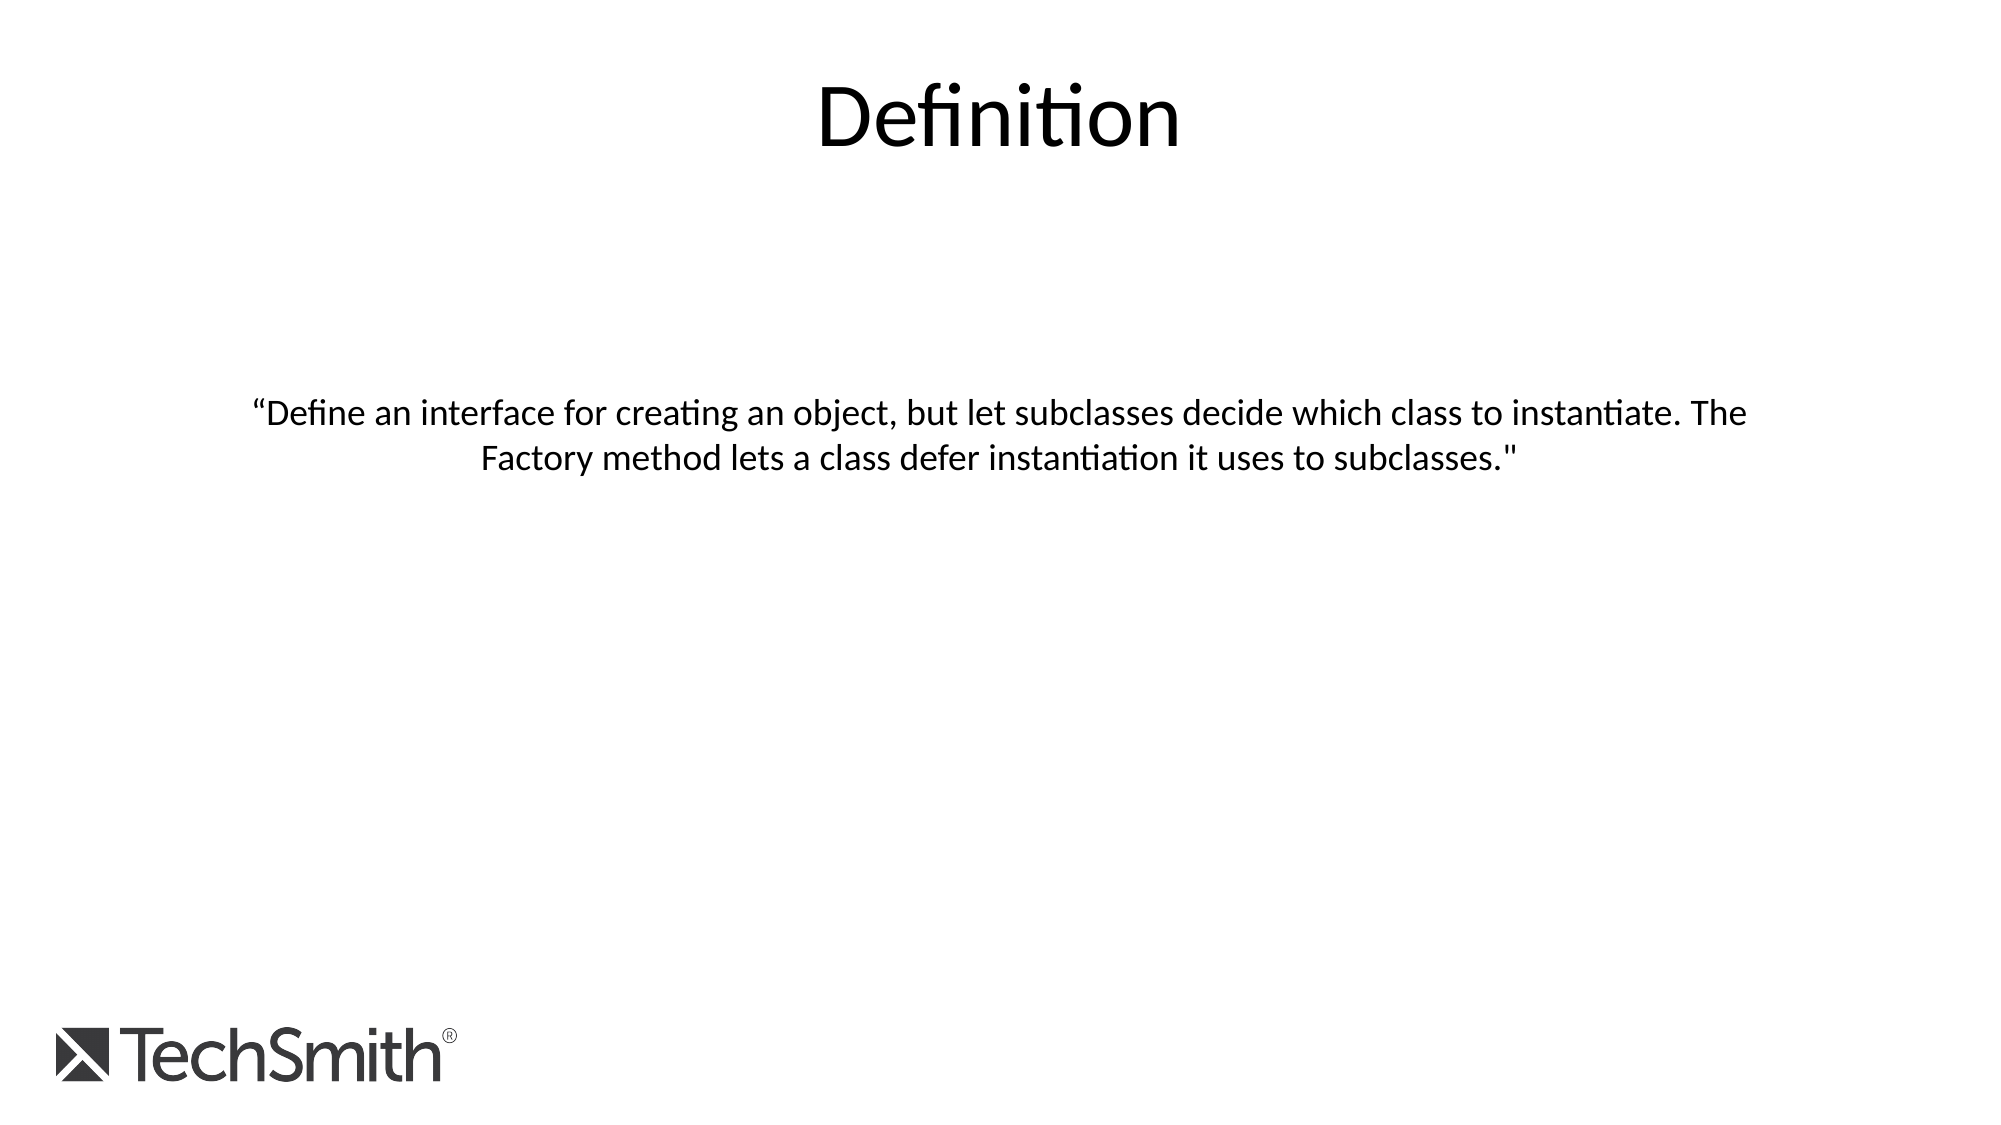

Definition
“Define an interface for creating an object, but let subclasses decide which class to instantiate. The Factory method lets a class defer instantiation it uses to subclasses."